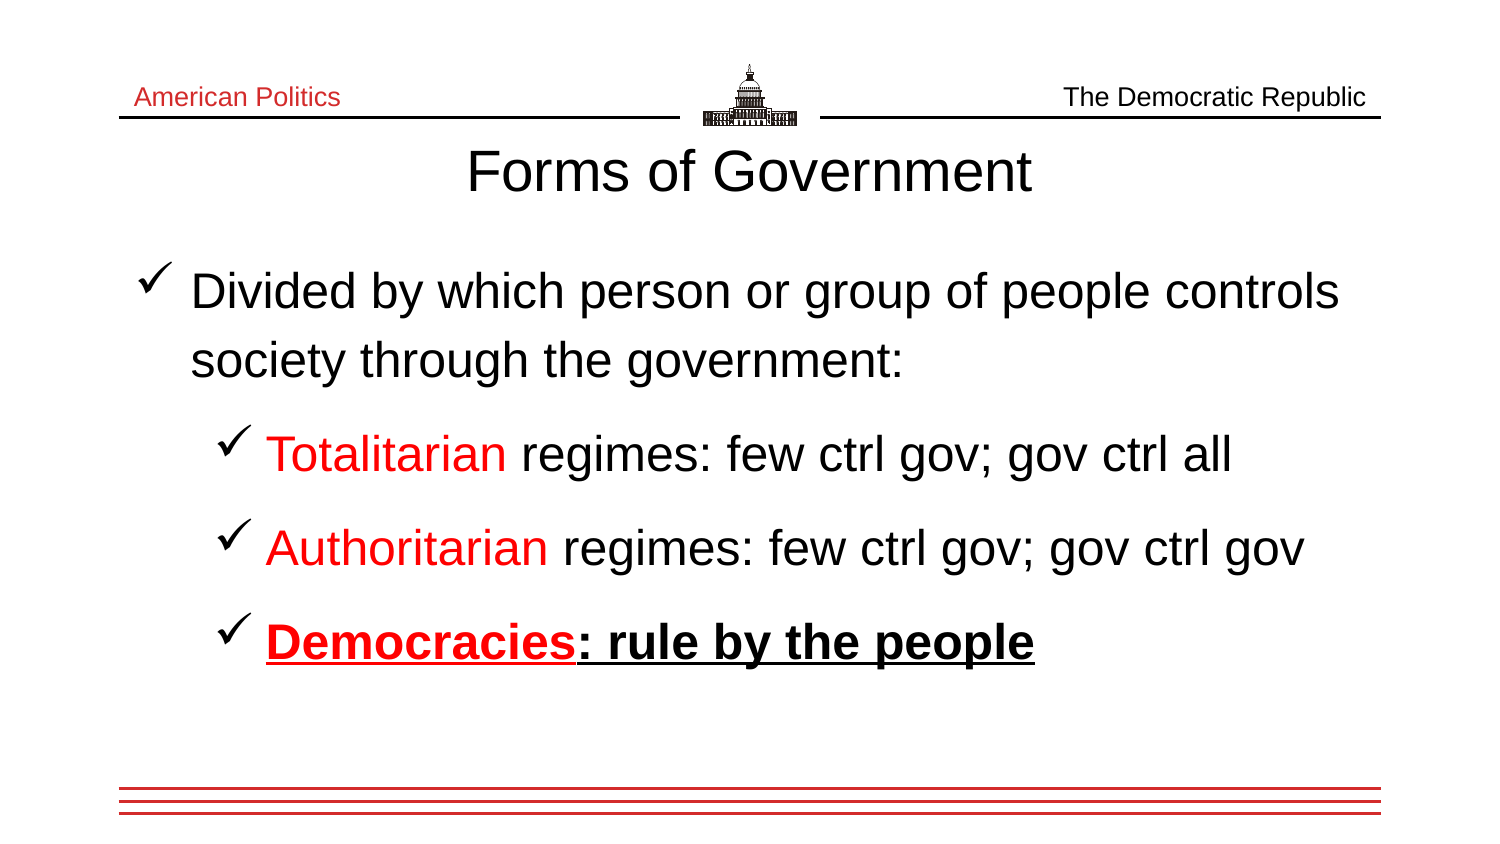

American Politics
The Democratic Republic
# Forms of Government
Divided by which person or group of people controls society through the government:
Totalitarian regimes: few ctrl gov; gov ctrl all
Authoritarian regimes: few ctrl gov; gov ctrl gov
Democracies: rule by the people